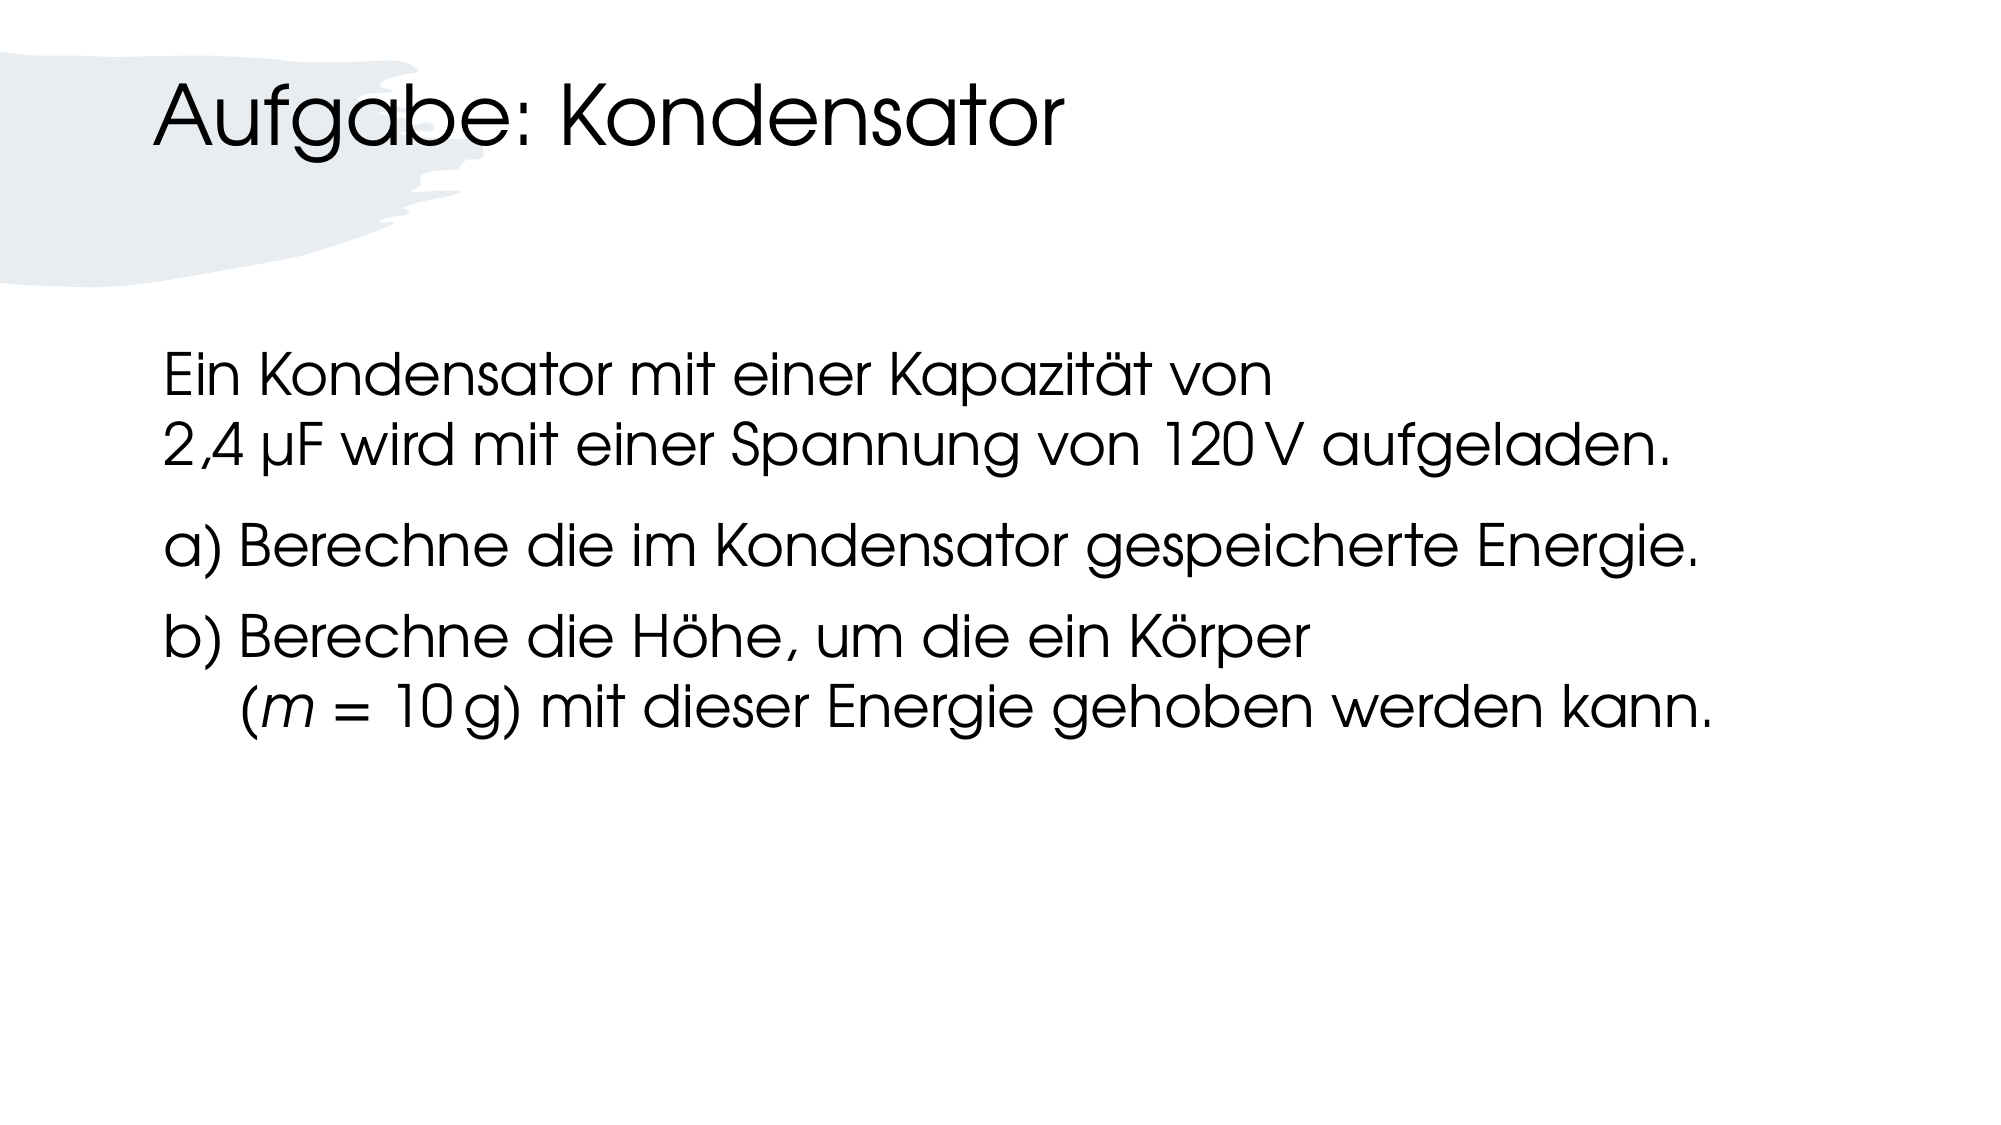

# Aufgabe: Kondensator
Ein Kondensator mit einer Kapazität von
2,4 μF wird mit einer Spannung von 120 V aufgeladen.
Berechne die im Kondensator gespeicherte Energie.
Berechne die Höhe, um die ein Körper
(m = 10 g) mit dieser Energie gehoben werden kann.